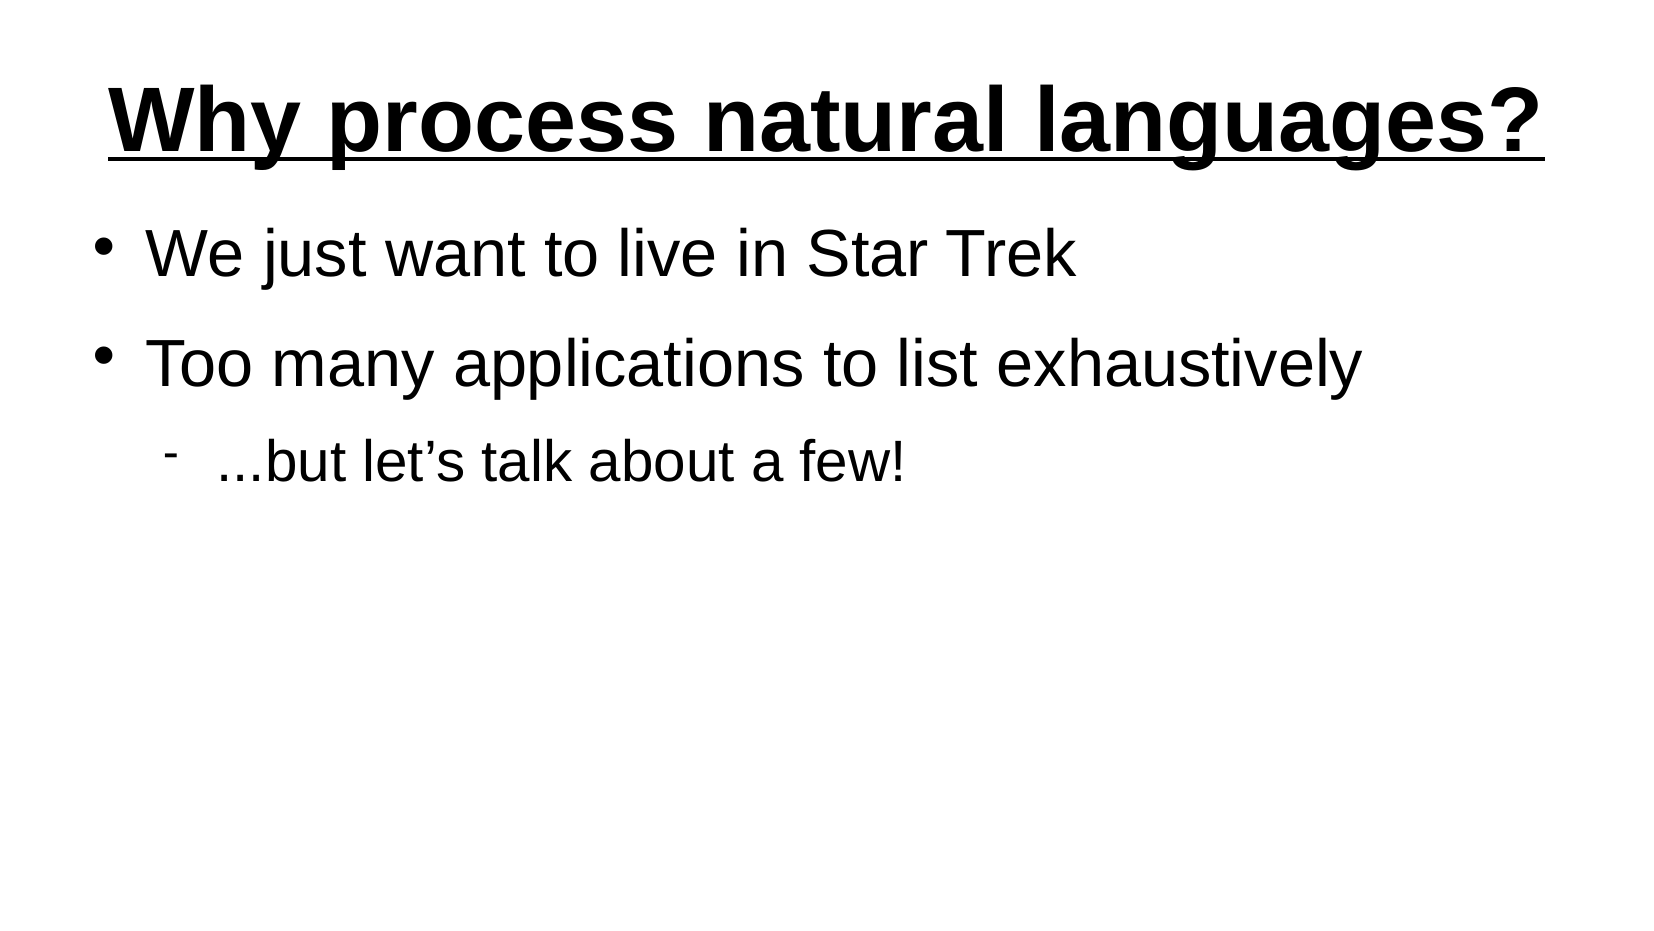

Why process natural languages?
We just want to live in Star Trek
Too many applications to list exhaustively
...but let’s talk about a few!